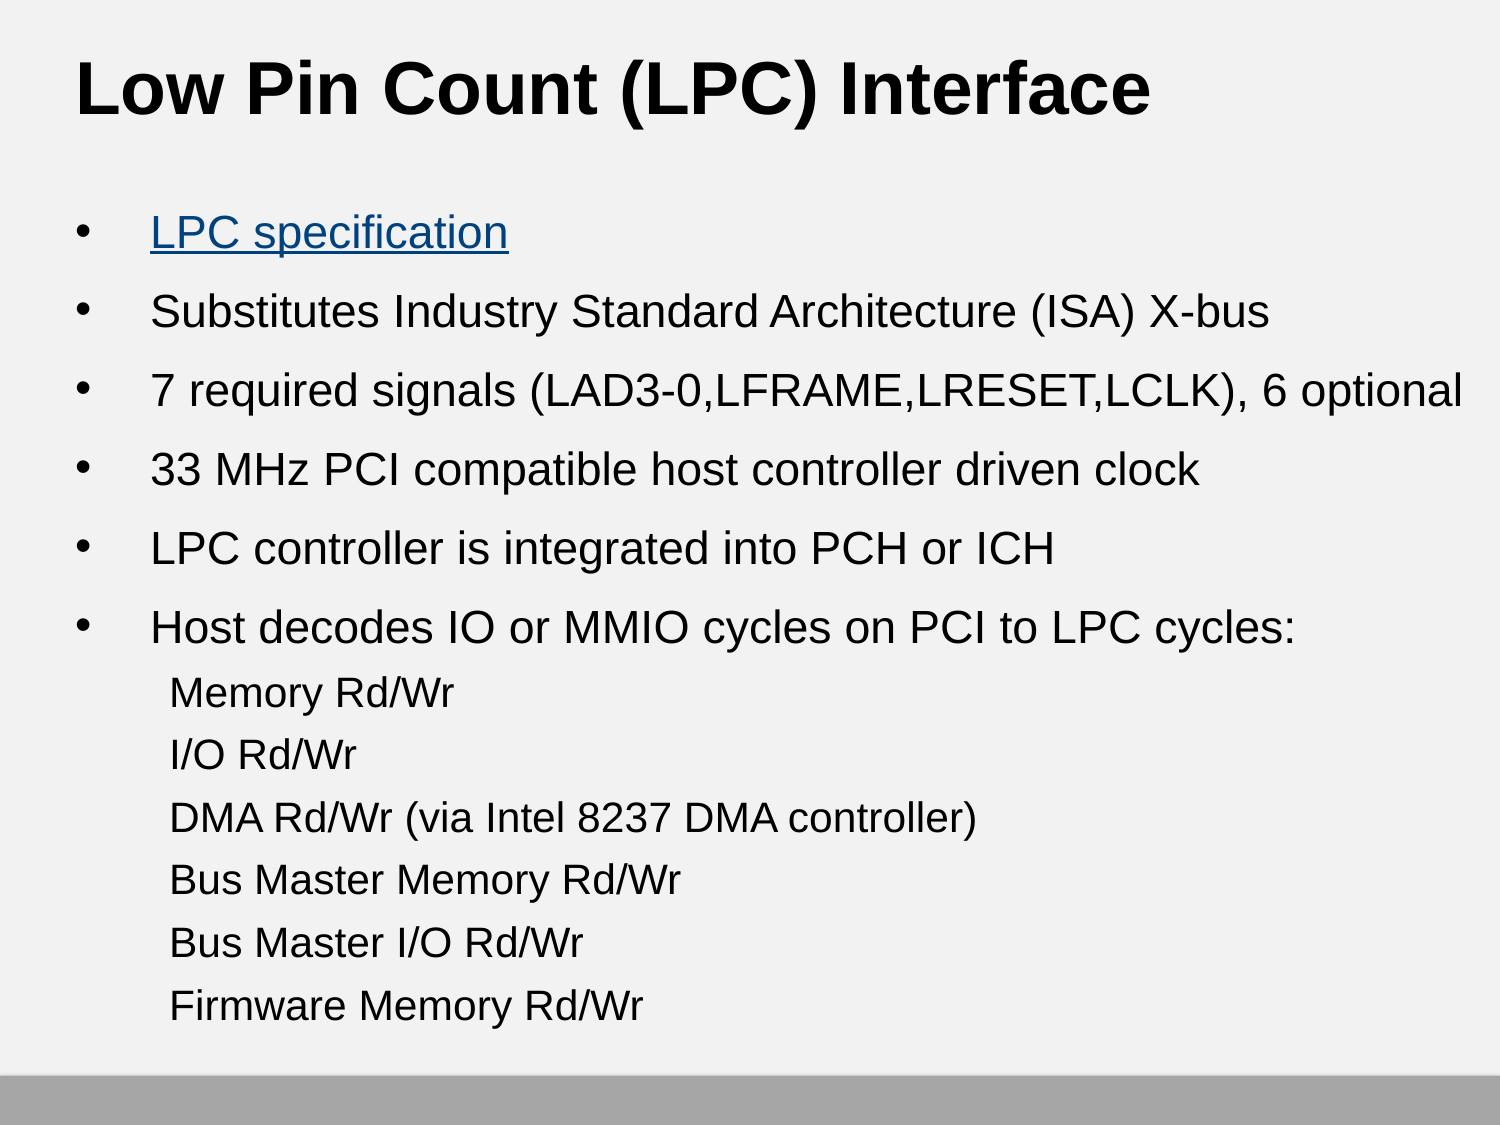

# Low Pin Count (LPC) Interface
LPC specification
Substitutes Industry Standard Architecture (ISA) X-bus
7 required signals (LAD3-0,LFRAME,LRESET,LCLK), 6 optional
33 MHz PCI compatible host controller driven clock
LPC controller is integrated into PCH or ICH
Host decodes IO or MMIO cycles on PCI to LPC cycles:
Memory Rd/Wr
I/O Rd/Wr
DMA Rd/Wr (via Intel 8237 DMA controller)
Bus Master Memory Rd/Wr
Bus Master I/O Rd/Wr
Firmware Memory Rd/Wr